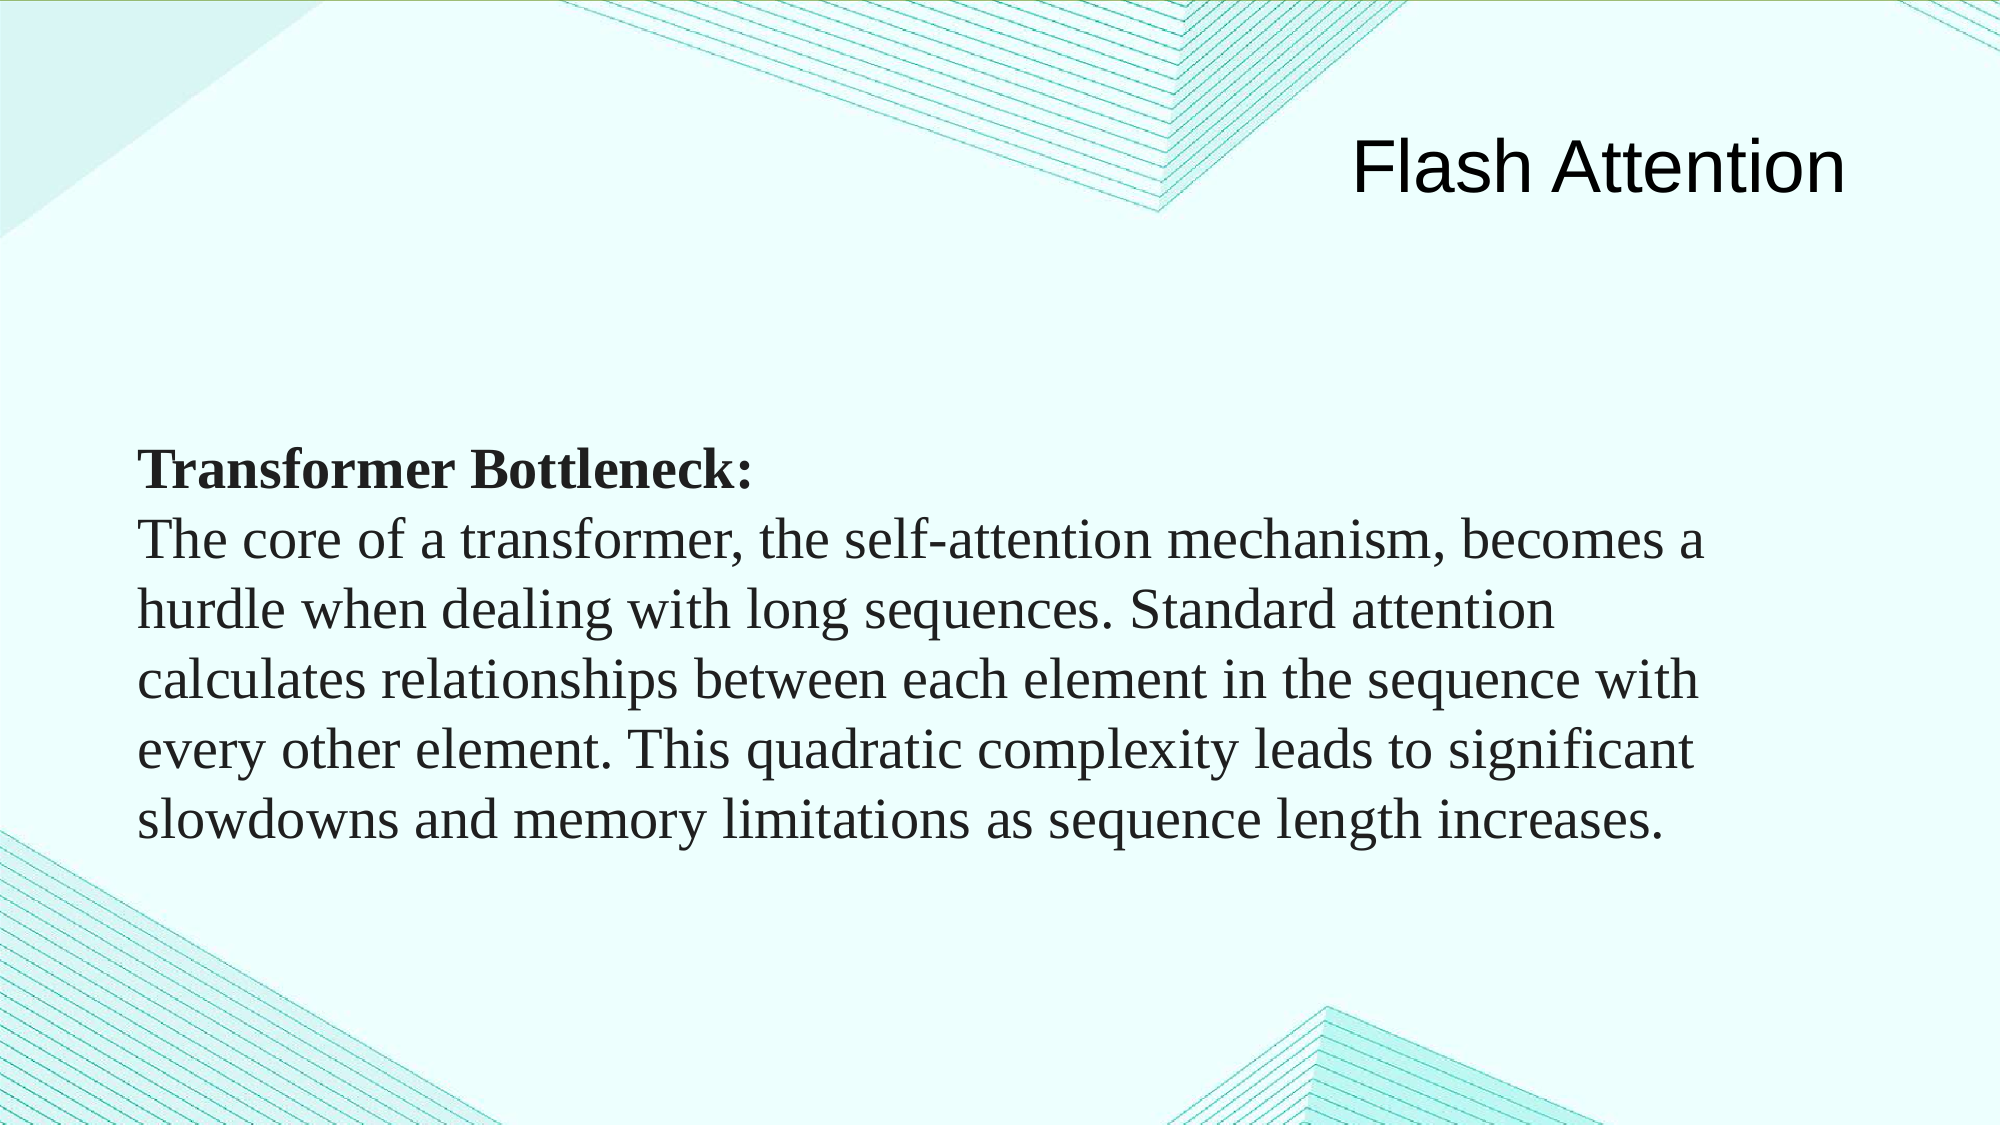

Flash Attention
Transformer Bottleneck:
The core of a transformer, the self-attention mechanism, becomes a hurdle when dealing with long sequences. Standard attention calculates relationships between each element in the sequence with every other element. This quadratic complexity leads to significant slowdowns and memory limitations as sequence length increases.